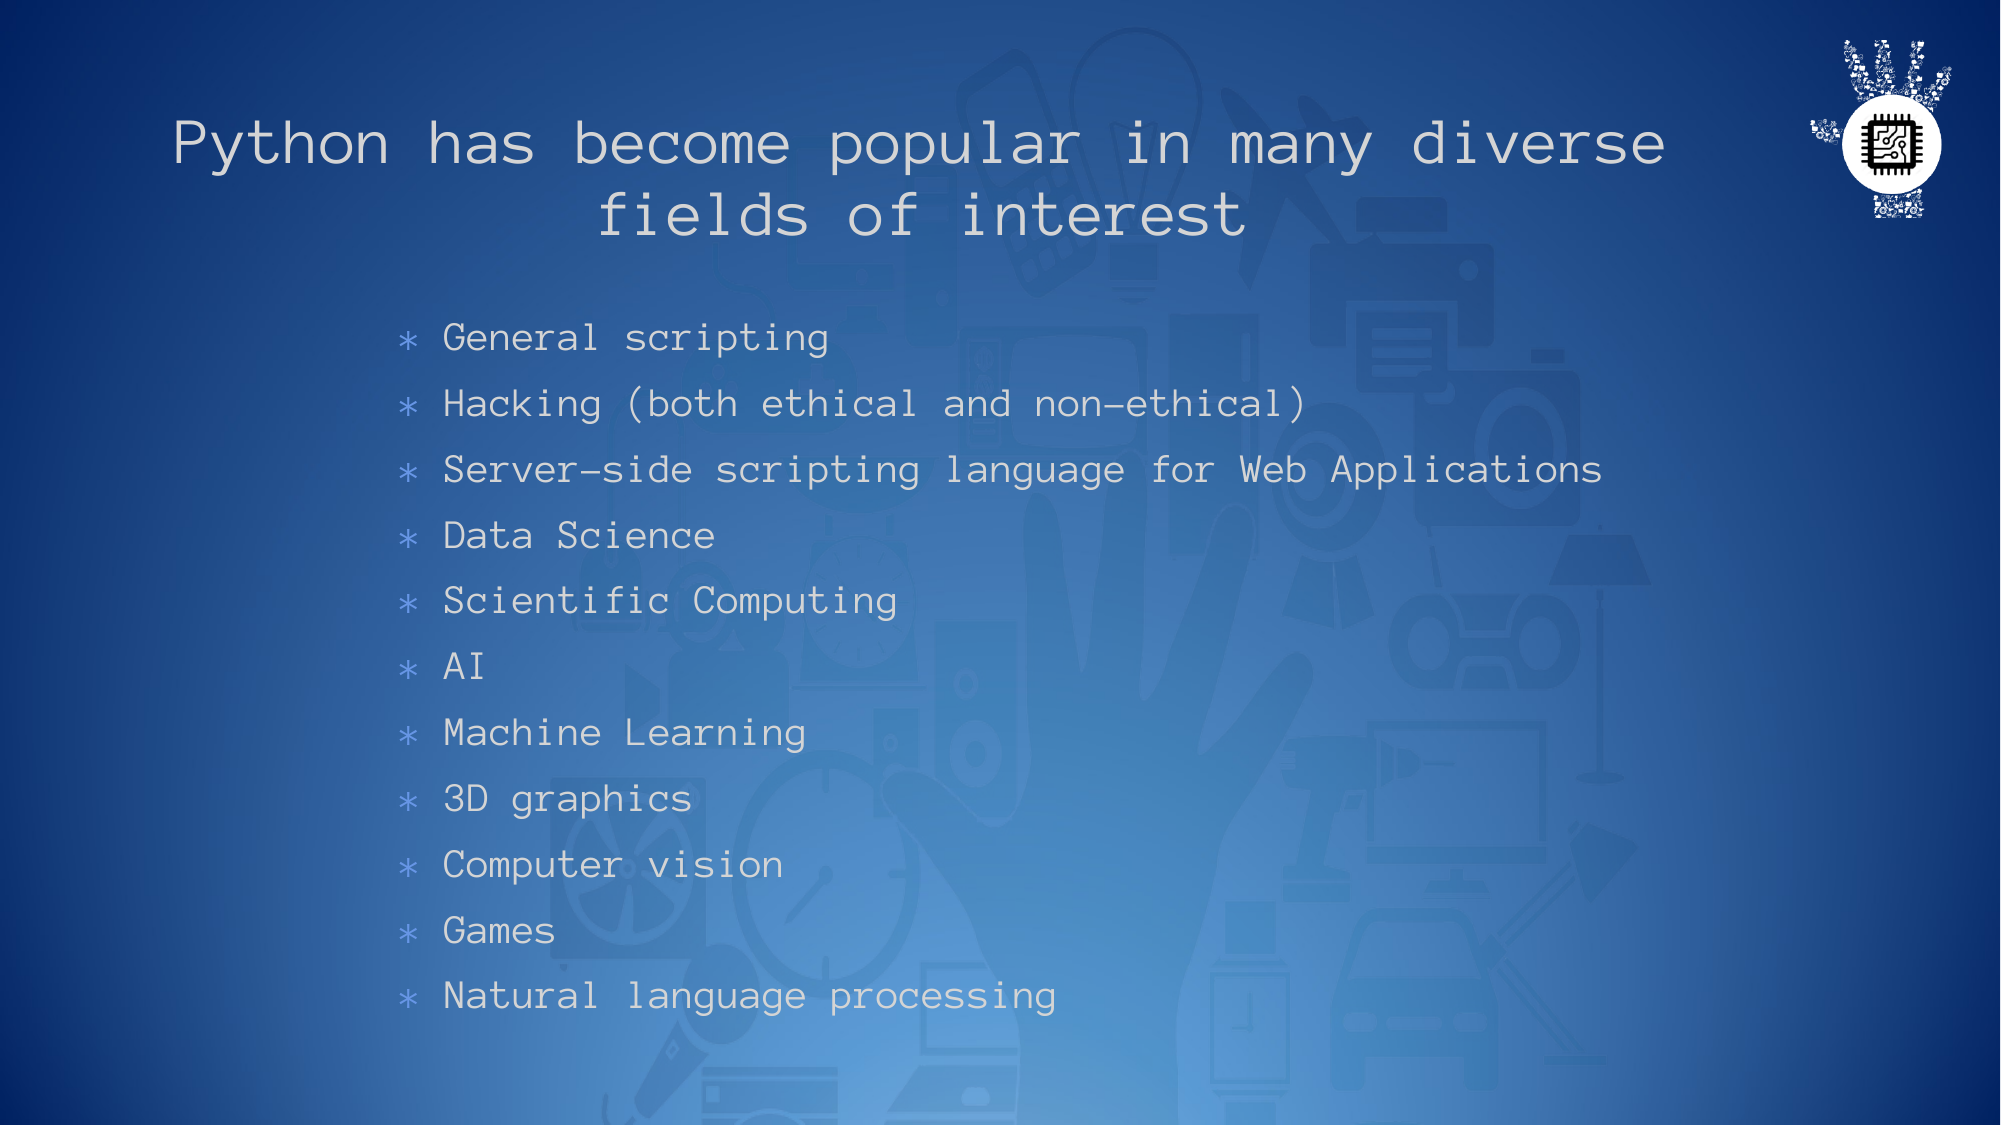

# Python has become popular in many diverse fields of interest
    * General scripting
    * Hacking (both ethical and non-ethical)
    * Server-side scripting language for Web Applications
    * Data Science
    * Scientific Computing
    * AI
    * Machine Learning
    * 3D graphics
    * Computer vision
    * Games
    * Natural language processing